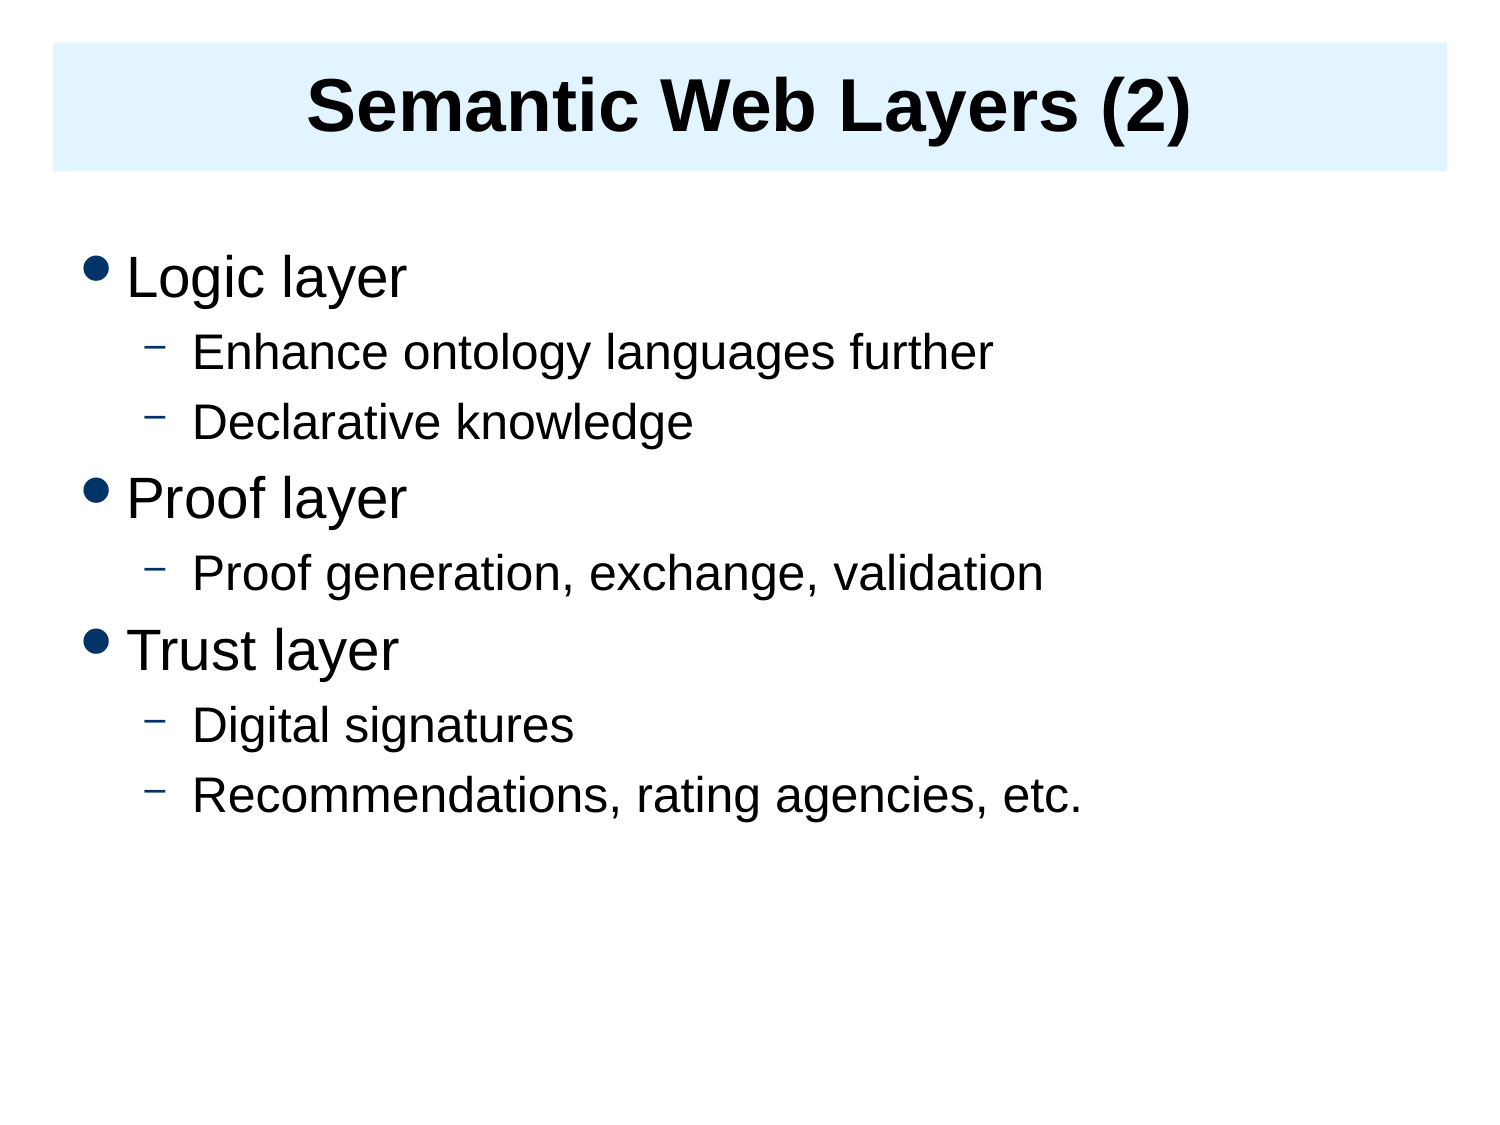

# Semantic Web Layers (2)
Logic layer
Enhance ontology languages further
Declarative knowledge
Proof layer
Proof generation, exchange, validation
Trust layer
Digital signatures
Recommendations, rating agencies, etc.